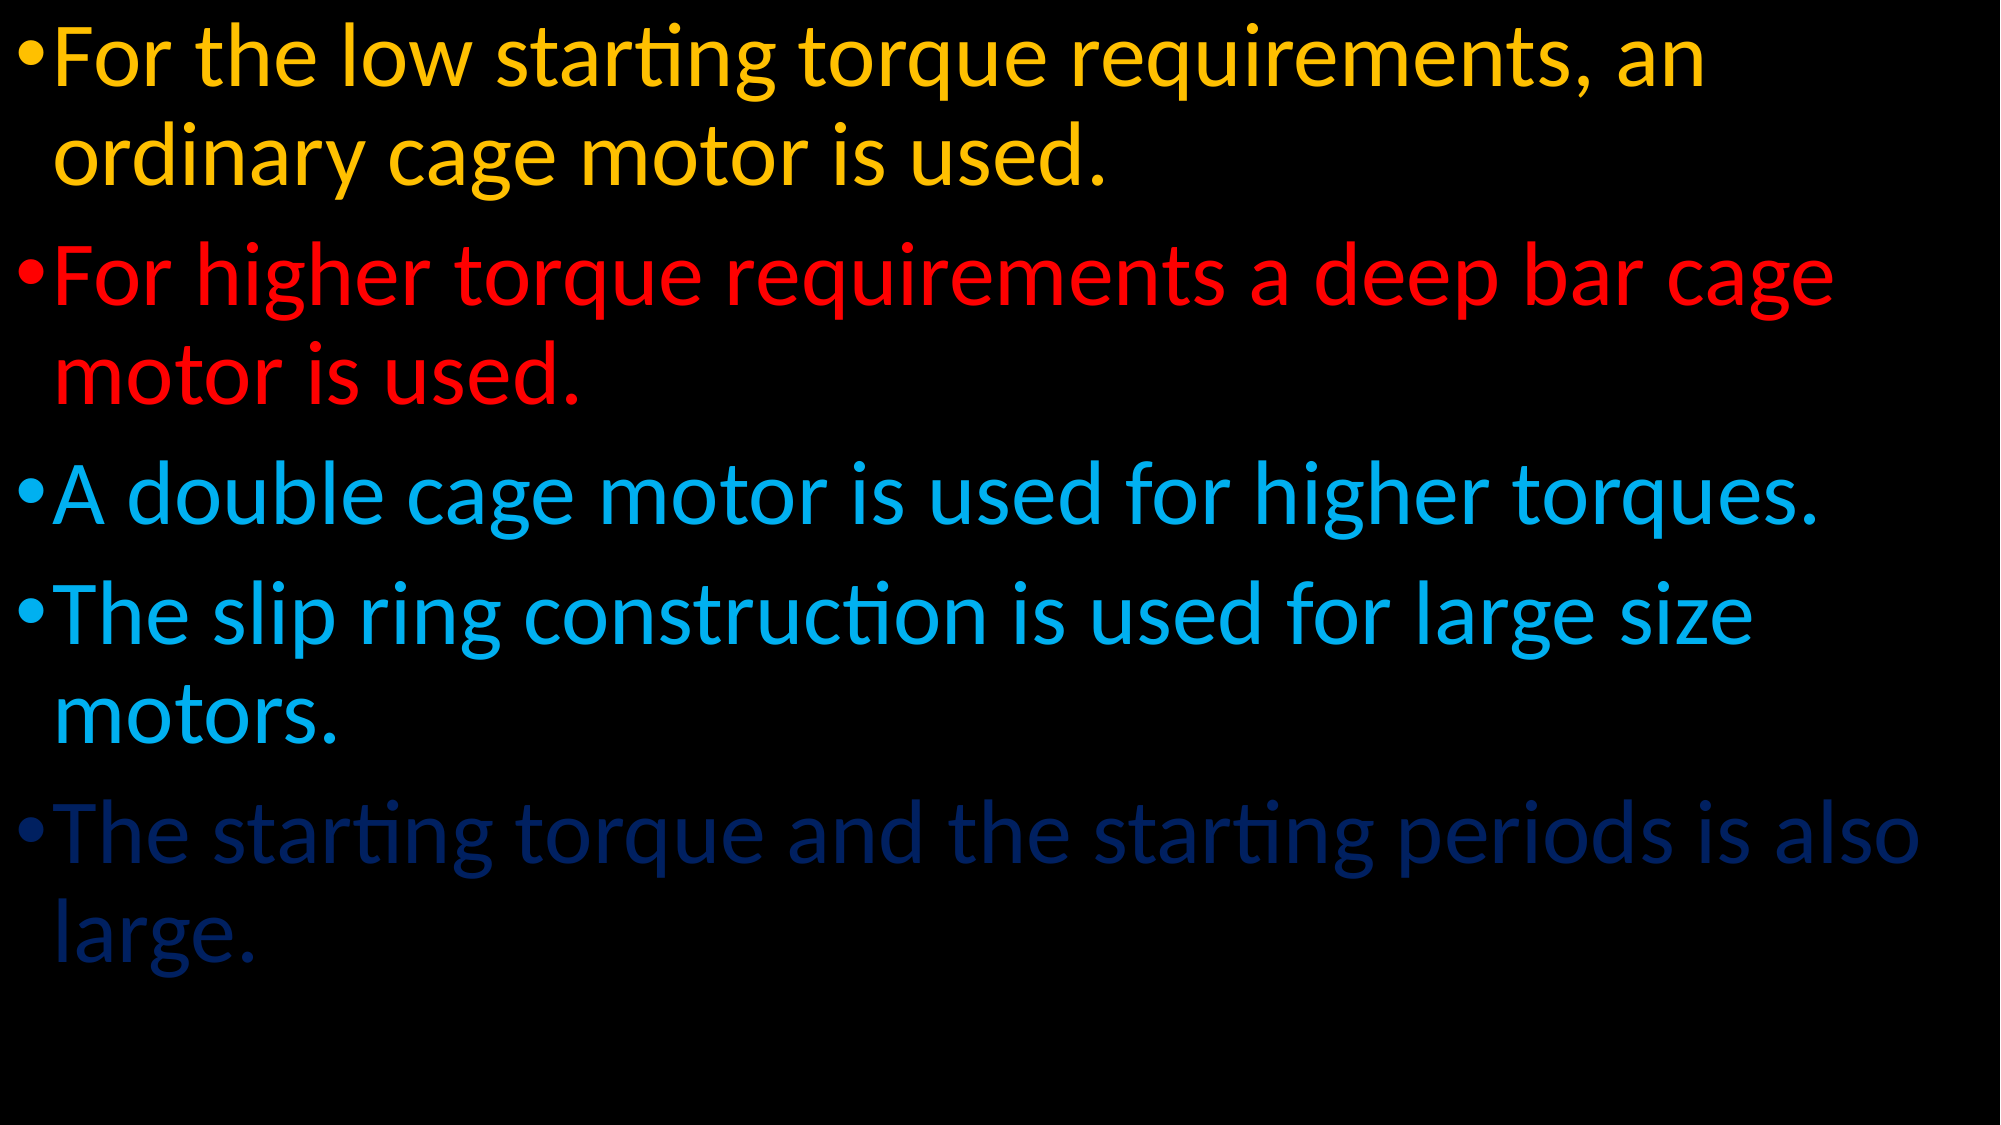

For the low starting torque requirements, an ordinary cage motor is used.
For higher torque requirements a deep bar cage motor is used.
A double cage motor is used for higher torques.
The slip ring construction is used for large size motors.
The starting torque and the starting periods is also large.